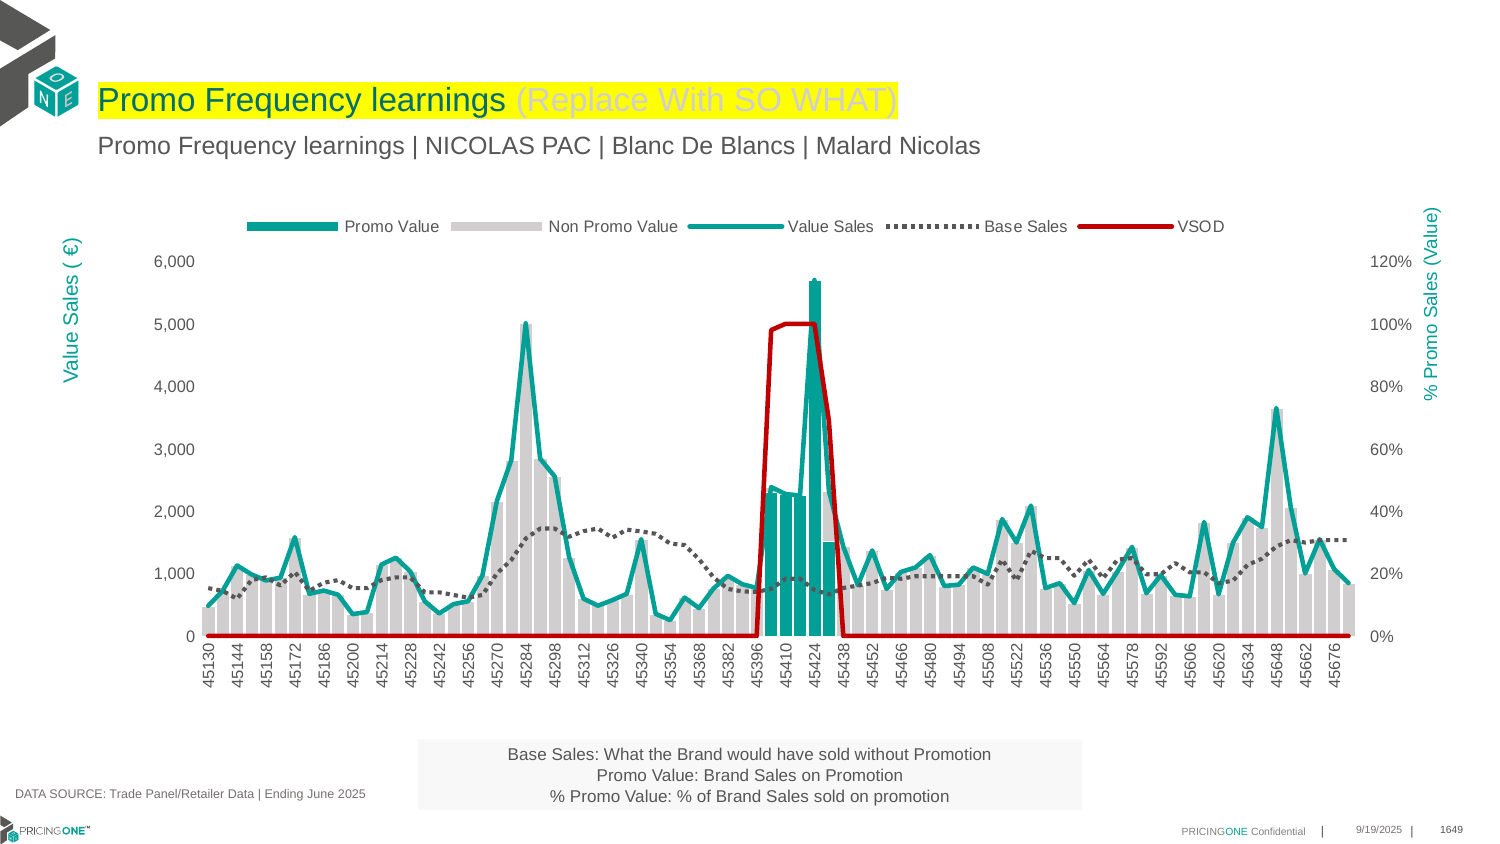

# Promo Frequency learnings (Replace With SO WHAT)
Promo Frequency learnings | NICOLAS PAC | Blanc De Blancs | Malard Nicolas

### Chart

| Category | Promo Value | Non Promo Value | Value Sales | Base Sales | VSOD |
|---|---|---|---|---|---|
| 45130.0 | 0.0 | 483.0 | 483.0 | 766.0 | 0.0 |
| 45137.0 | 0.0 | 722.0 | 722.0 | 722.0 | 0.0 |
| 45144.0 | 0.0 | 1128.0 | 1128.0 | 594.0 | 0.0 |
| 45151.0 | 0.0 | 985.0 | 985.0 | 896.0 | 0.0 |
| 45158.0 | 0.0 | 889.0 | 889.0 | 938.0 | 0.0 |
| 45165.0 | 0.0 | 932.0 | 932.0 | 808.0 | 0.0 |
| 45172.0 | 0.0 | 1582.0 | 1582.0 | 1024.0 | 0.0 |
| 45179.0 | 0.0 | 674.0 | 674.0 | 722.0 | 0.0 |
| 45186.0 | 0.0 | 727.0 | 727.0 | 852.0 | 0.0 |
| 45193.0 | 0.0 | 660.0 | 660.0 | 894.0 | 0.0 |
| 45200.0 | 0.0 | 349.0 | 349.0 | 766.0 | 0.0 |
| 45207.0 | 0.0 | 383.0 | 383.0 | 766.0 | 0.0 |
| 45214.0 | 0.0 | 1143.0 | 1143.0 | 894.0 | 0.0 |
| 45221.0 | 0.0 | 1253.0 | 1253.0 | 938.0 | 0.0 |
| 45228.0 | 0.0 | 1031.0 | 1031.0 | 938.0 | 0.0 |
| 45235.0 | 0.0 | 555.0 | 555.0 | 698.0 | 0.0 |
| 45242.0 | 0.0 | 360.0 | 360.0 | 698.0 | 0.0 |
| 45249.0 | 0.0 | 510.0 | 510.0 | 656.0 | 0.0 |
| 45256.0 | 0.0 | 555.0 | 555.0 | 612.0 | 0.0 |
| 45263.0 | 0.0 | 969.0 | 969.0 | 656.0 | 0.0 |
| 45270.0 | 0.0 | 2162.0 | 2162.0 | 1000.0 | 0.0 |
| 45277.0 | 0.0 | 2819.0 | 2819.0 | 1216.0 | 0.0 |
| 45284.0 | 0.0 | 5007.0 | 5007.0 | 1560.0 | 0.0 |
| 45291.0 | 0.0 | 2840.0 | 2840.0 | 1720.0 | 0.0 |
| 45298.0 | 0.0 | 2555.0 | 2555.0 | 1720.0 | 0.0 |
| 45305.0 | 0.0 | 1266.0 | 1266.0 | 1588.0 | 0.0 |
| 45312.0 | 0.0 | 597.0 | 597.0 | 1678.0 | 0.0 |
| 45319.0 | 0.0 | 485.0 | 485.0 | 1720.0 | 0.0 |
| 45326.0 | 0.0 | 573.0 | 573.0 | 1572.0 | 0.0 |
| 45333.0 | 0.0 | 675.0 | 675.0 | 1702.0 | 0.0 |
| 45340.0 | 0.0 | 1551.0 | 1551.0 | 1674.0 | 0.0 |
| 45347.0 | 0.0 | 354.0 | 354.0 | 1636.0 | 0.0 |
| 45354.0 | 0.0 | 252.0 | 252.0 | 1480.0 | 0.0 |
| 45361.0 | 0.0 | 614.0 | 614.0 | 1456.0 | 0.0 |
| 45368.0 | 0.0 | 446.0 | 446.0 | 1230.0 | 0.0 |
| 45375.0 | 0.0 | 758.0 | 758.0 | 940.0 | 0.0 |
| 45382.0 | 0.0 | 962.0 | 962.0 | 752.0 | 0.0 |
| 45389.0 | 0.0 | 828.0 | 828.0 | 714.0 | 0.0 |
| 45396.0 | 0.0 | 768.0 | 768.0 | 706.0 | 0.0 |
| 45403.0 | 2308.0 | 78.0 | 2386.0 | 752.0 | 0.98 |
| 45410.0 | 2272.0 | 0.0 | 2272.0 | 916.0 | 1.0 |
| 45417.0 | 2248.0 | 0.0 | 2248.0 | 916.0 | 1.0 |
| 45424.0 | 5702.0 | 0.0 | 5702.0 | 736.0 | 1.0 |
| 45431.0 | 1512.0 | 812.0 | 2324.0 | 666.0 | 0.69 |
| 45438.0 | 0.0 | 1430.0 | 1430.0 | 768.0 | 0.0 |
| 45445.0 | 0.0 | 814.0 | 814.0 | 806.0 | 0.0 |
| 45452.0 | 0.0 | 1369.0 | 1369.0 | 846.0 | 0.0 |
| 45459.0 | 0.0 | 752.0 | 752.0 | 932.0 | 0.0 |
| 45466.0 | 0.0 | 1026.0 | 1026.0 | 916.0 | 0.0 |
| 45473.0 | 0.0 | 1097.0 | 1097.0 | 956.0 | 0.0 |
| 45480.0 | 0.0 | 1293.0 | 1293.0 | 956.0 | 0.0 |
| 45487.0 | 0.0 | 800.0 | 800.0 | 956.0 | 0.0 |
| 45494.0 | 0.0 | 821.0 | 821.0 | 956.0 | 0.0 |
| 45501.0 | 0.0 | 1097.0 | 1097.0 | 956.0 | 0.0 |
| 45508.0 | 0.0 | 993.0 | 993.0 | 822.0 | 0.0 |
| 45515.0 | 0.0 | 1870.0 | 1870.0 | 1222.0 | 0.0 |
| 45522.0 | 0.0 | 1497.0 | 1497.0 | 886.0 | 0.0 |
| 45529.0 | 0.0 | 2088.0 | 2088.0 | 1362.0 | 0.0 |
| 45536.0 | 0.0 | 767.0 | 767.0 | 1246.0 | 0.0 |
| 45543.0 | 0.0 | 845.0 | 845.0 | 1246.0 | 0.0 |
| 45550.0 | 0.0 | 525.0 | 525.0 | 964.0 | 0.0 |
| 45557.0 | 0.0 | 1056.0 | 1056.0 | 1222.0 | 0.0 |
| 45564.0 | 0.0 | 675.0 | 675.0 | 924.0 | 0.0 |
| 45571.0 | 0.0 | 1035.0 | 1035.0 | 1222.0 | 0.0 |
| 45578.0 | 0.0 | 1426.0 | 1426.0 | 1246.0 | 0.0 |
| 45585.0 | 0.0 | 684.0 | 684.0 | 988.0 | 0.0 |
| 45592.0 | 0.0 | 972.0 | 972.0 | 988.0 | 0.0 |
| 45599.0 | 0.0 | 659.0 | 659.0 | 1168.0 | 0.0 |
| 45606.0 | 0.0 | 635.0 | 635.0 | 1018.0 | 0.0 |
| 45613.0 | 0.0 | 1826.0 | 1826.0 | 1018.0 | 0.0 |
| 45620.0 | 0.0 | 666.0 | 666.0 | 846.0 | 0.0 |
| 45627.0 | 0.0 | 1494.0 | 1494.0 | 886.0 | 0.0 |
| 45634.0 | 0.0 | 1901.0 | 1901.0 | 1136.0 | 0.0 |
| 45641.0 | 0.0 | 1744.0 | 1744.0 | 1238.0 | 0.0 |
| 45648.0 | 0.0 | 3652.0 | 3652.0 | 1432.0 | 0.0 |
| 45655.0 | 0.0 | 2059.0 | 2059.0 | 1534.0 | 0.0 |
| 45662.0 | 0.0 | 1001.0 | 1001.0 | 1496.0 | 0.0 |
| 45669.0 | 0.0 | 1548.0 | 1548.0 | 1534.0 | 0.0 |
| 45676.0 | 0.0 | 1073.0 | 1073.0 | 1534.0 | 0.0 |
| 45683.0 | 0.0 | 847.0 | 847.0 | 1534.0 | 0.0 |
% Promo Sales (Value)
Value Sales ( €)
Base Sales: What the Brand would have sold without Promotion
Promo Value: Brand Sales on Promotion
% Promo Value: % of Brand Sales sold on promotion
DATA SOURCE: Trade Panel/Retailer Data | Ending June 2025

9/19/2025
1649